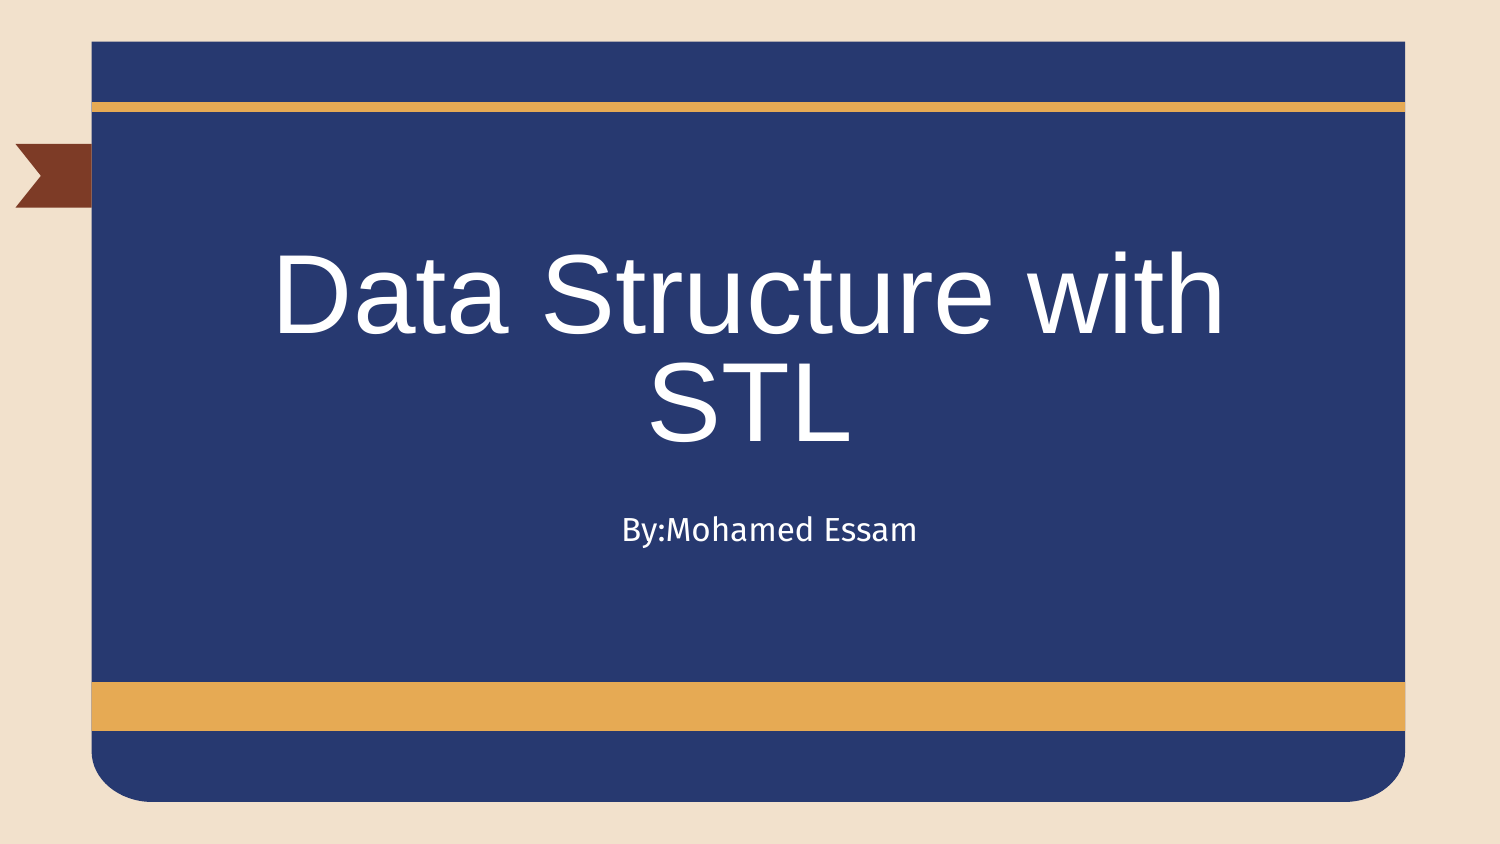

# Data Structure with STL
By:Mohamed Essam